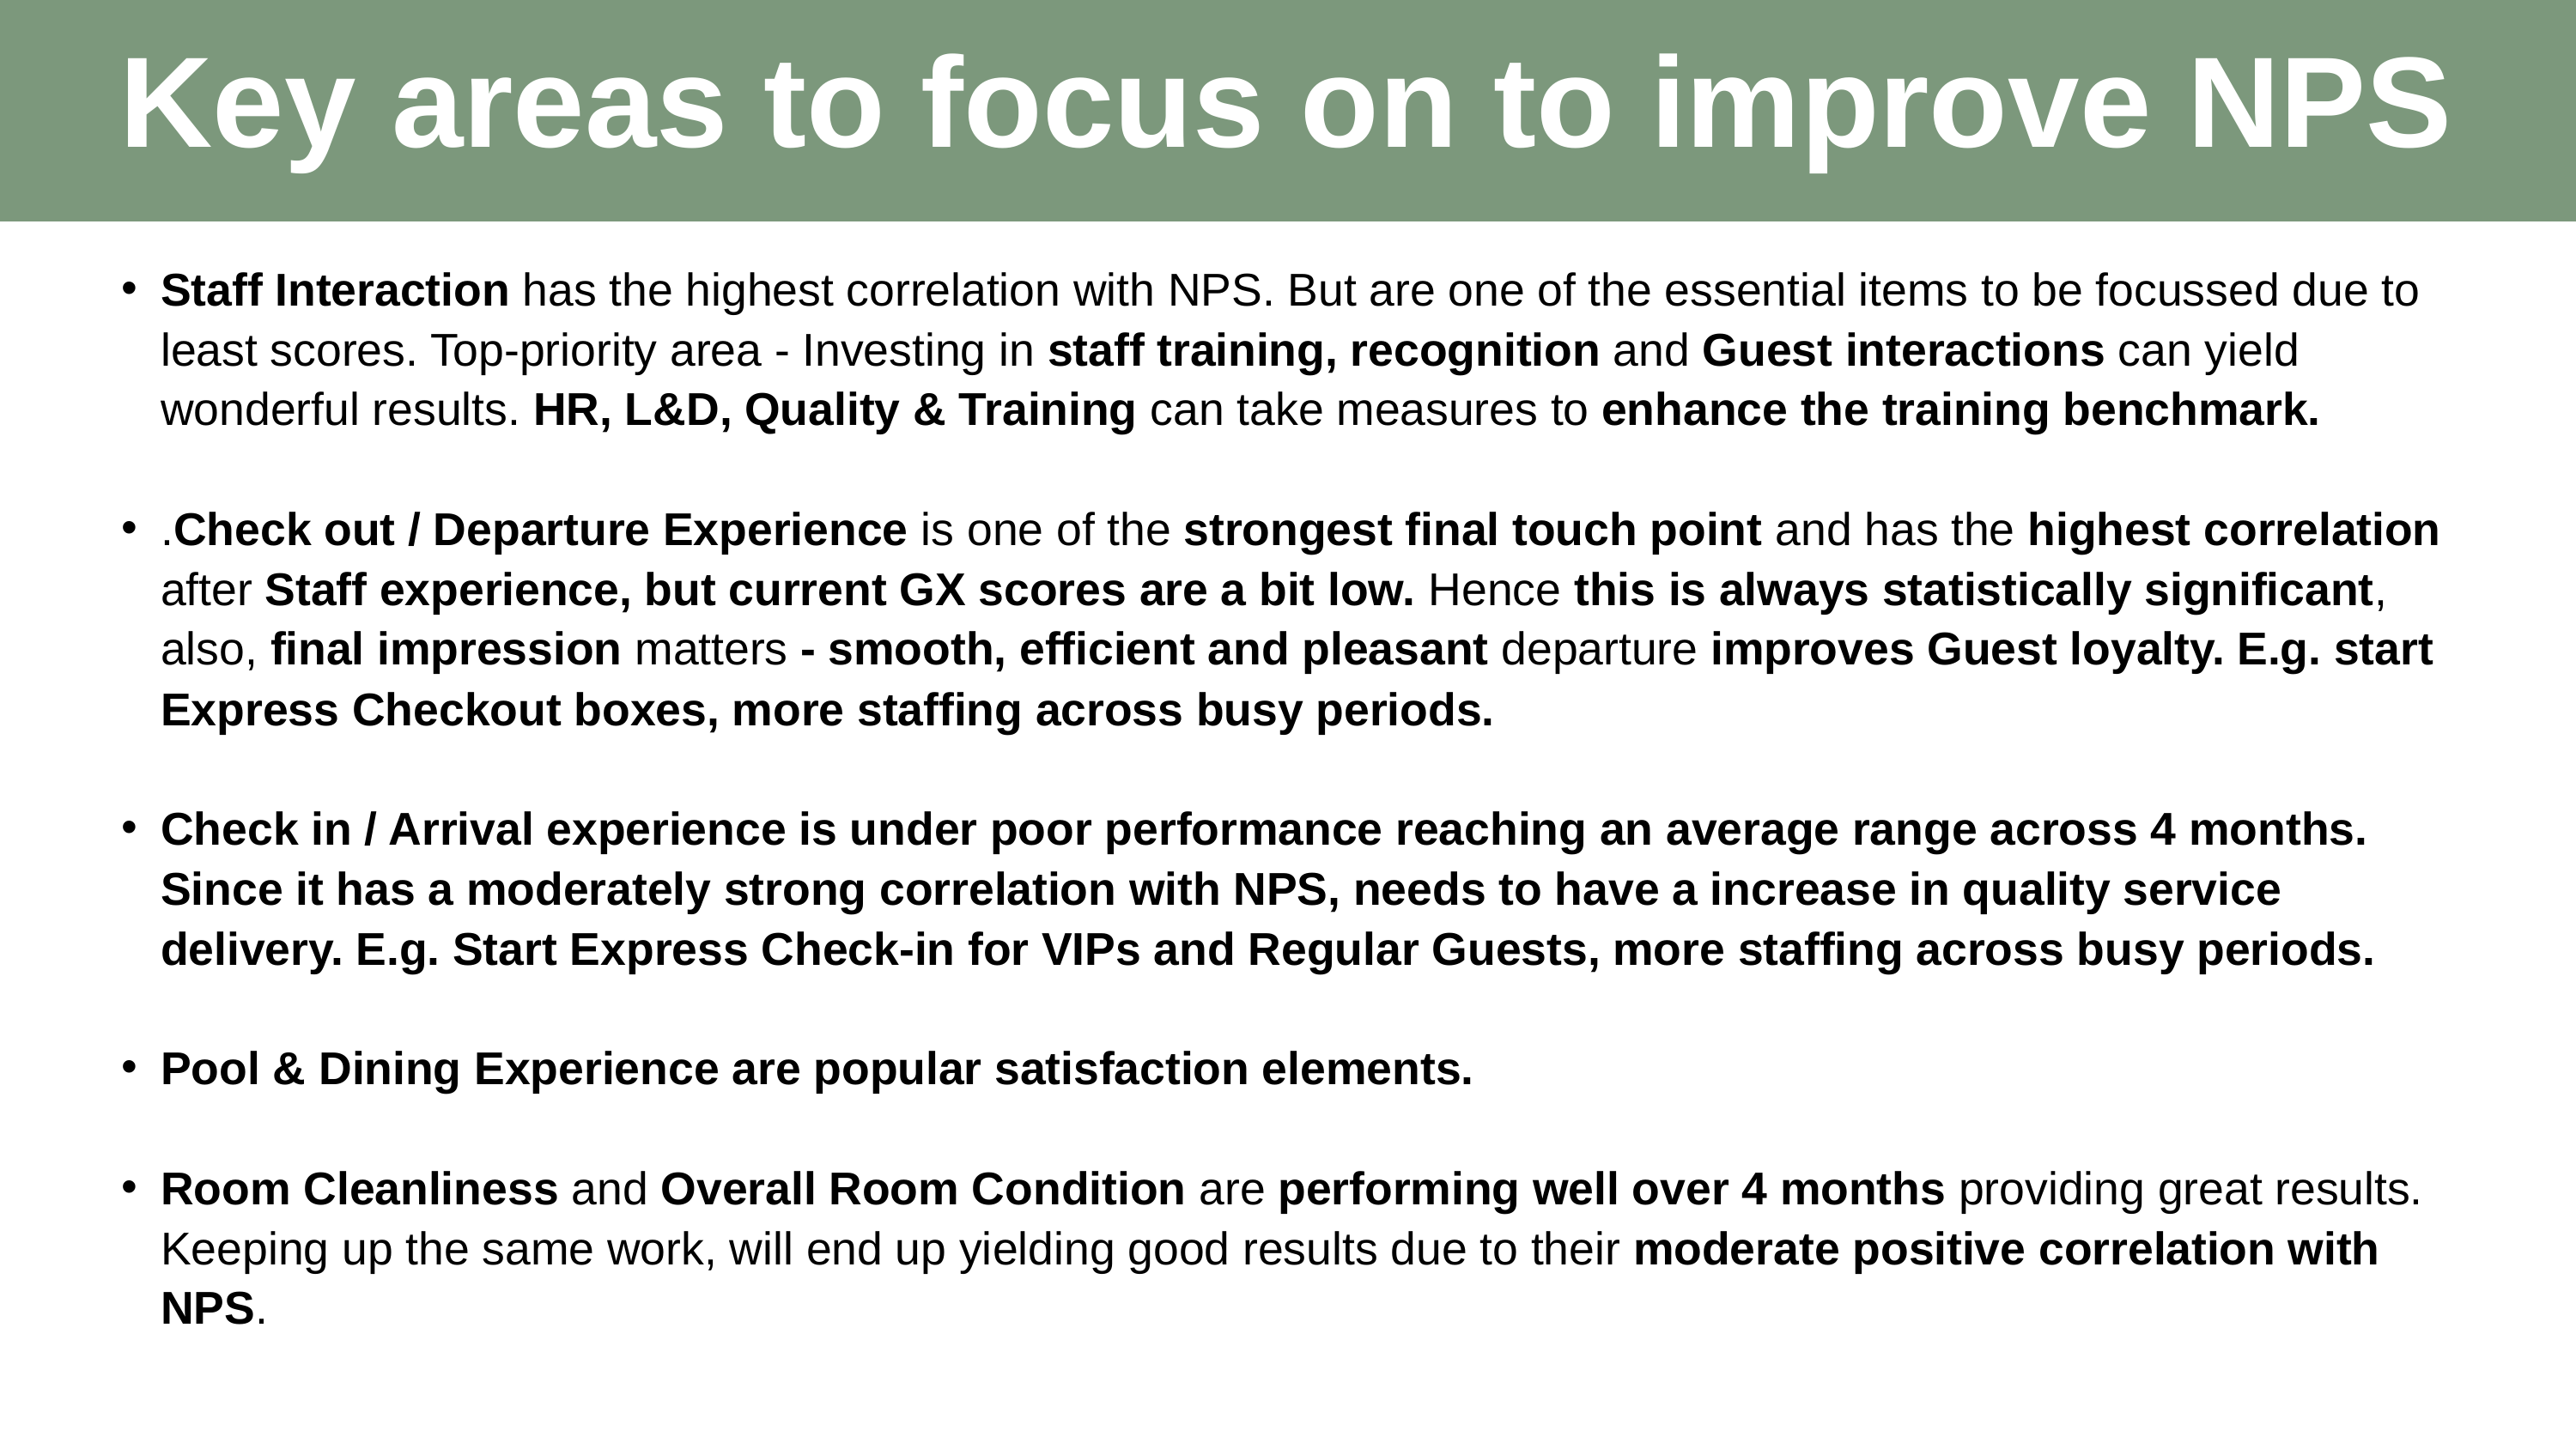

Key areas to focus on to improve NPS
Staff Interaction has the highest correlation with NPS. But are one of the essential items to be focussed due to least scores. Top-priority area - Investing in staff training, recognition and Guest interactions can yield wonderful results. HR, L&D, Quality & Training can take measures to enhance the training benchmark.

.Check out / Departure Experience is one of the strongest final touch point and has the highest correlation after Staff experience, but current GX scores are a bit low. Hence this is always statistically significant, also, final impression matters - smooth, efficient and pleasant departure improves Guest loyalty. E.g. start Express Checkout boxes, more staffing across busy periods.

Check in / Arrival experience is under poor performance reaching an average range across 4 months. Since it has a moderately strong correlation with NPS, needs to have a increase in quality service delivery. E.g. Start Express Check-in for VIPs and Regular Guests, more staffing across busy periods.

Pool & Dining Experience are popular satisfaction elements.

Room Cleanliness and Overall Room Condition are performing well over 4 months providing great results. Keeping up the same work, will end up yielding good results due to their moderate positive correlation with NPS.